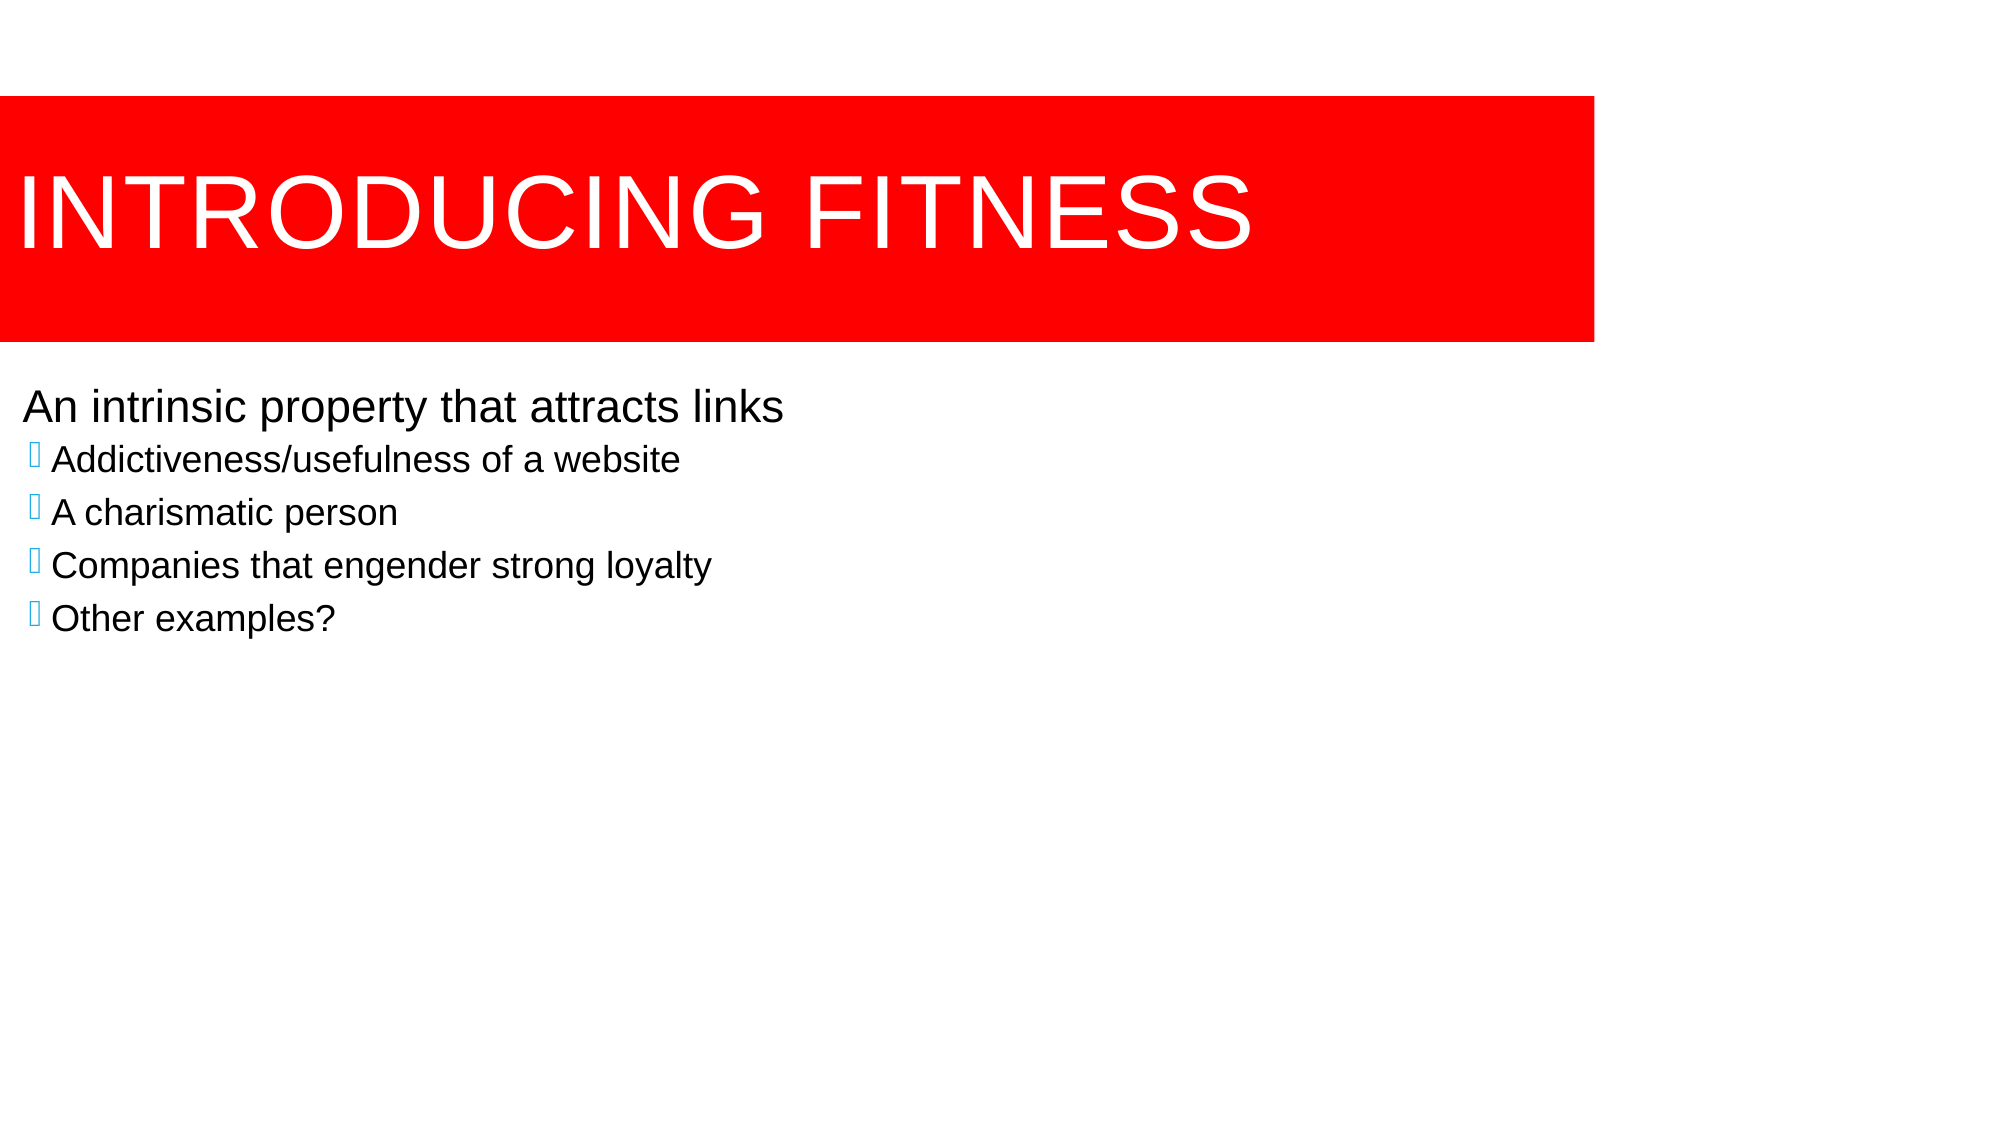

Introducing Fitness
An intrinsic property that attracts links
Addictiveness/usefulness of a website
A charismatic person
Companies that engender strong loyalty
Other examples?